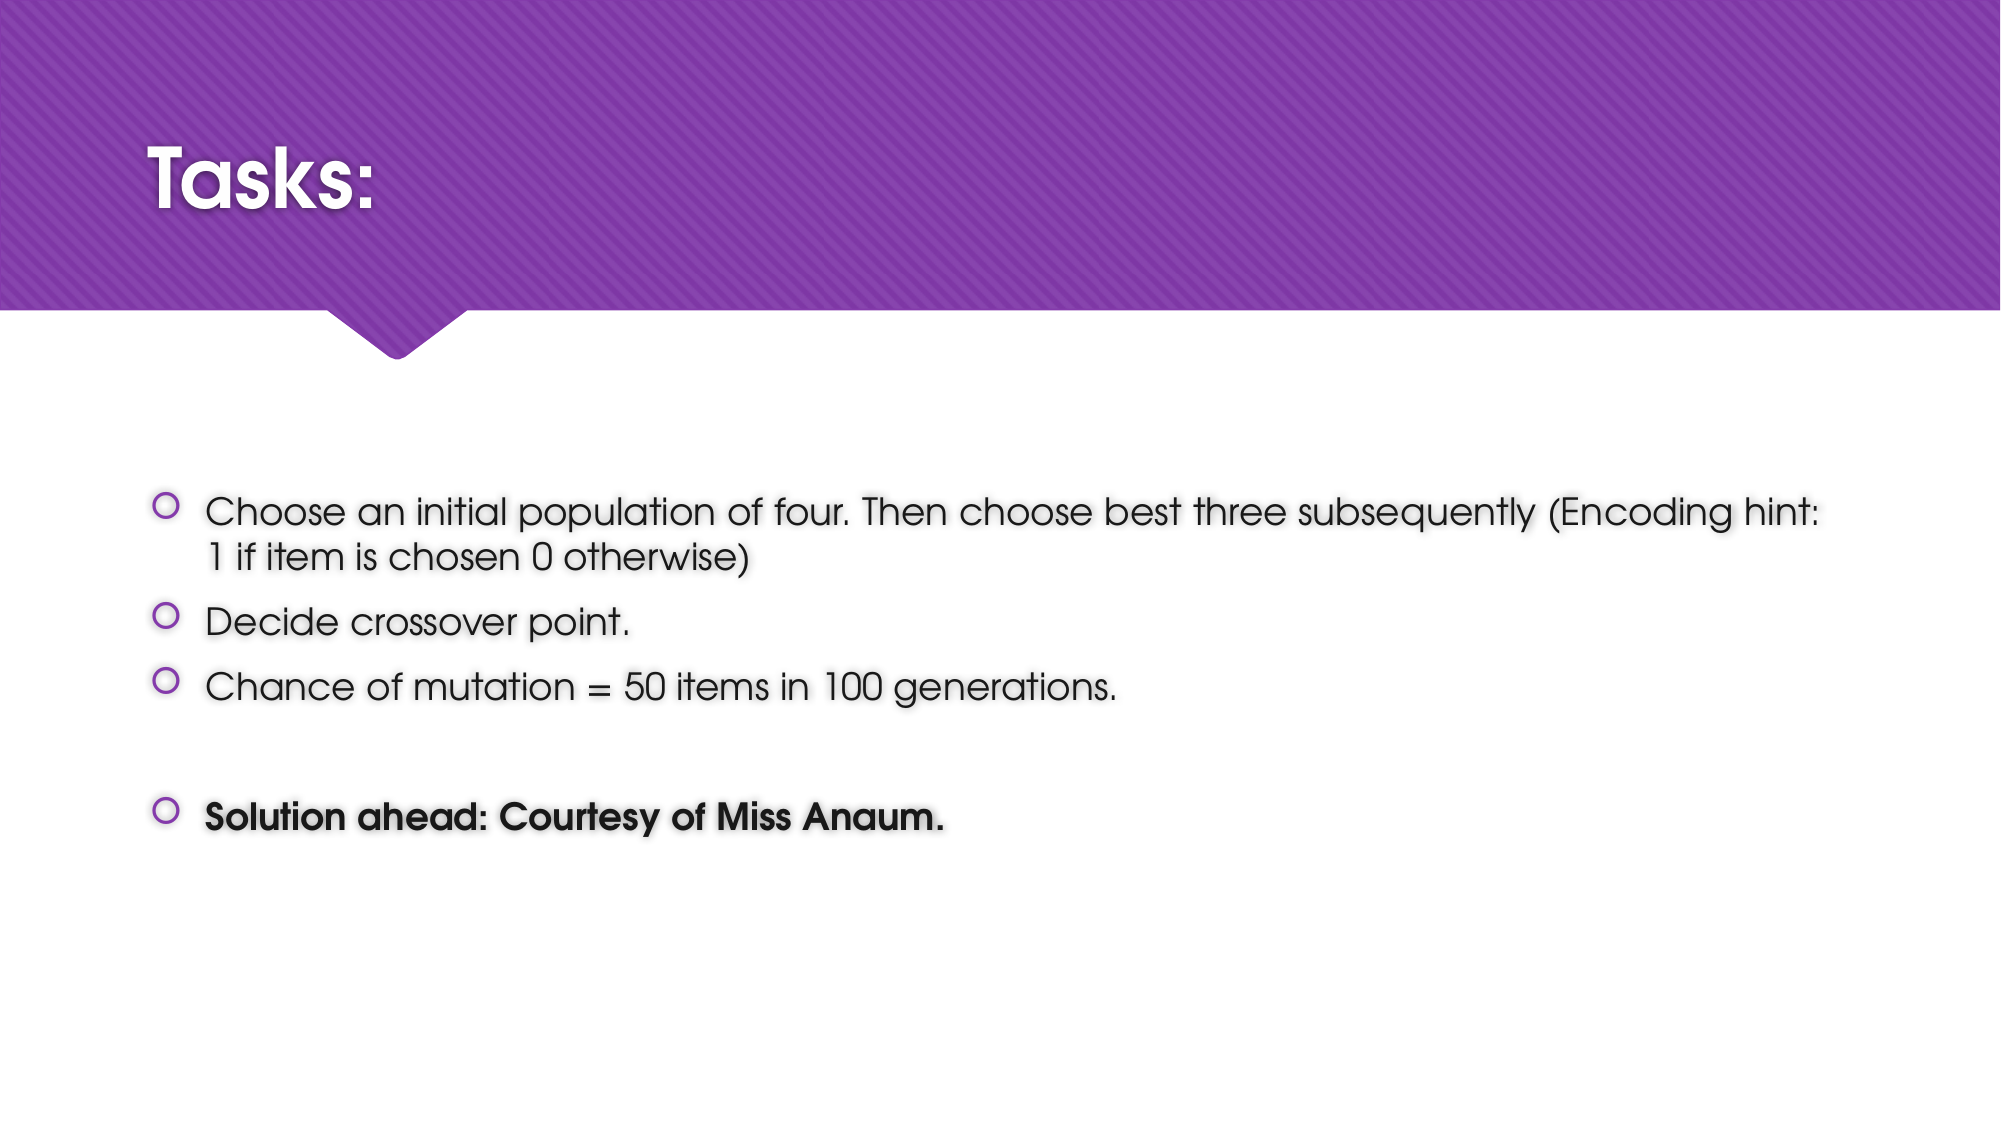

# Tasks:
Choose an initial population of four. Then choose best three subsequently (Encoding hint: 1 if item is chosen 0 otherwise)
Decide crossover point.
Chance of mutation = 50 items in 100 generations.

Solution ahead: Courtesy of Miss Anaum.